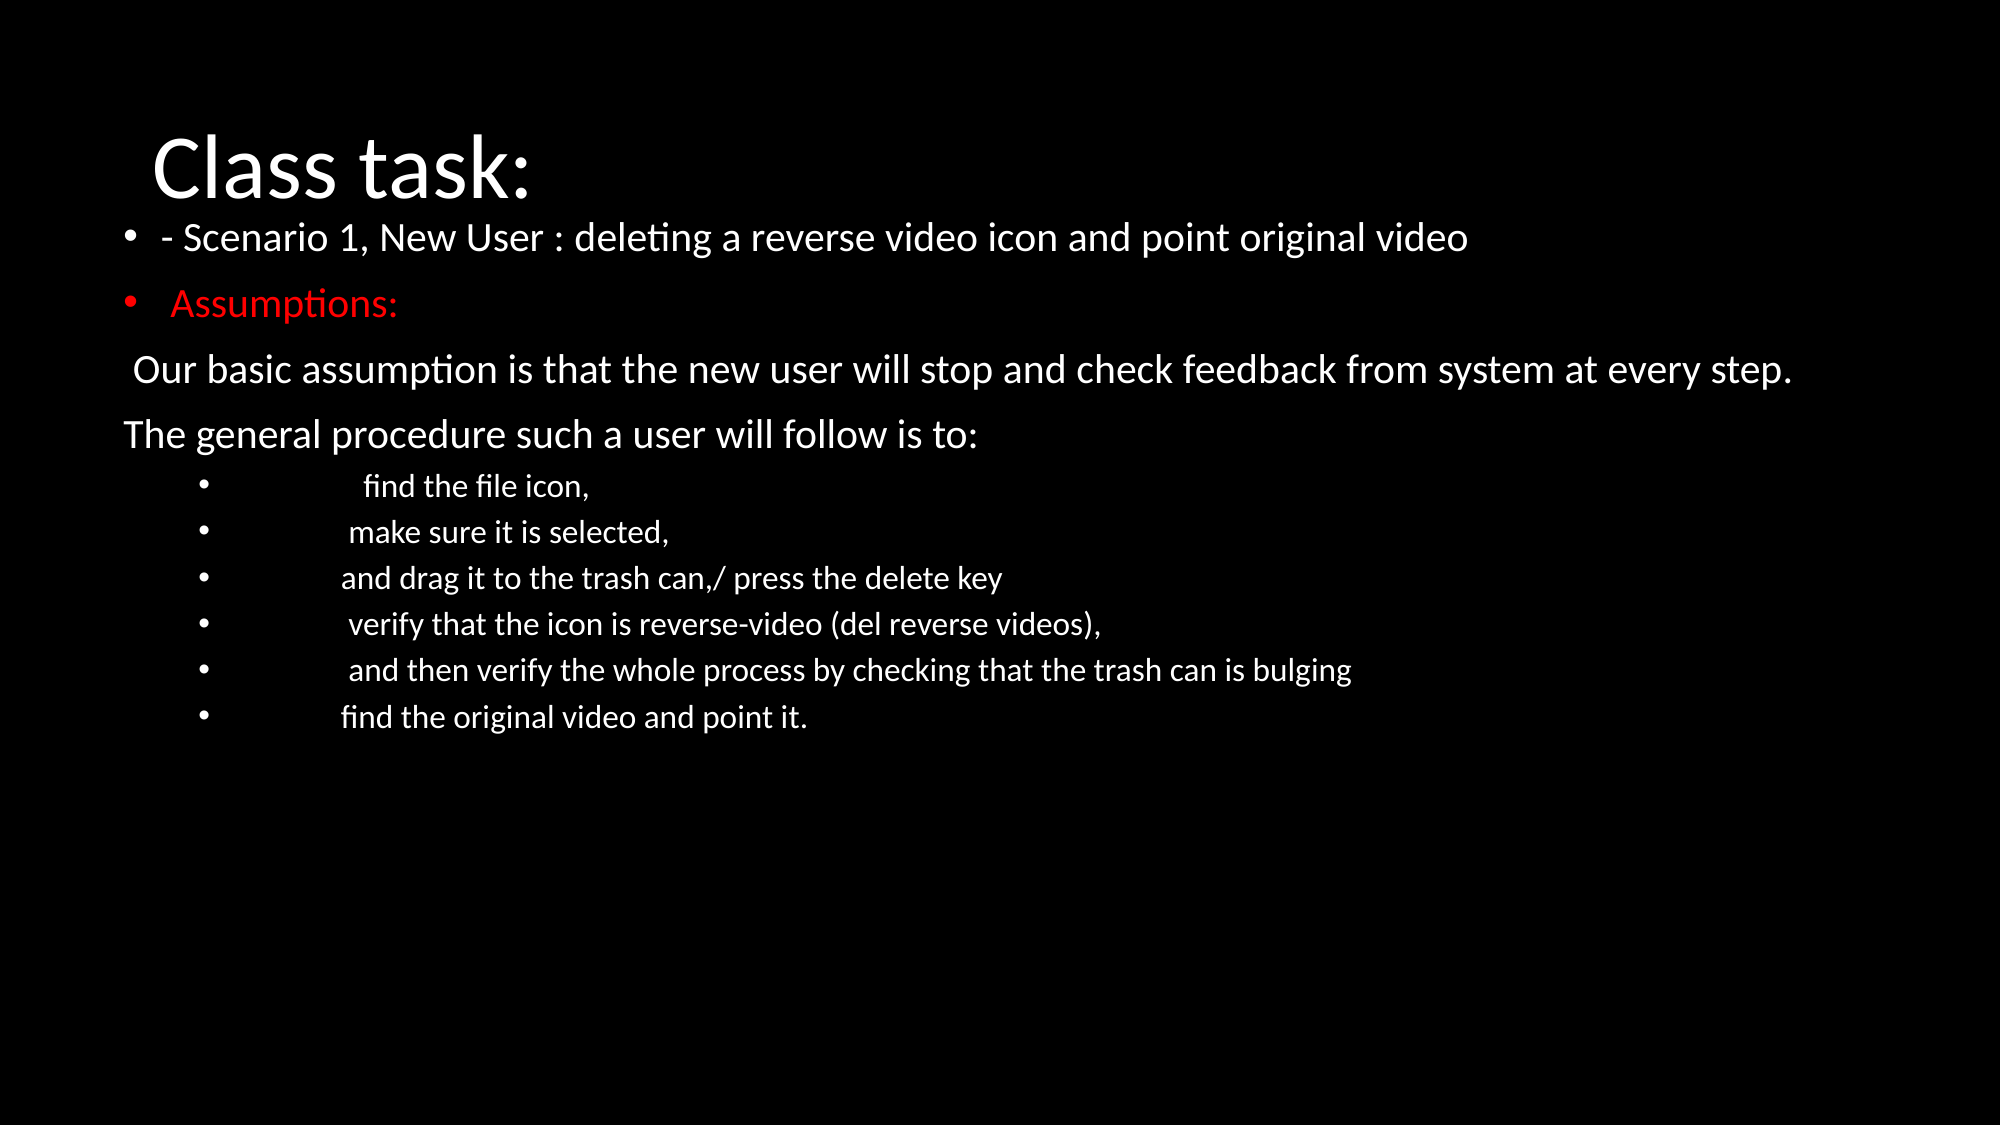

# Class task:
- Scenario 1, New User : deleting a reverse video icon and point original video
 Assumptions:
 Our basic assumption is that the new user will stop and check feedback from system at every step.
The general procedure such a user will follow is to:
                 find the file icon,
               make sure it is selected,
              and drag it to the trash can,/ press the delete key
               verify that the icon is reverse-video (del reverse videos),
               and then verify the whole process by checking that the trash can is bulging
              find the original video and point it.